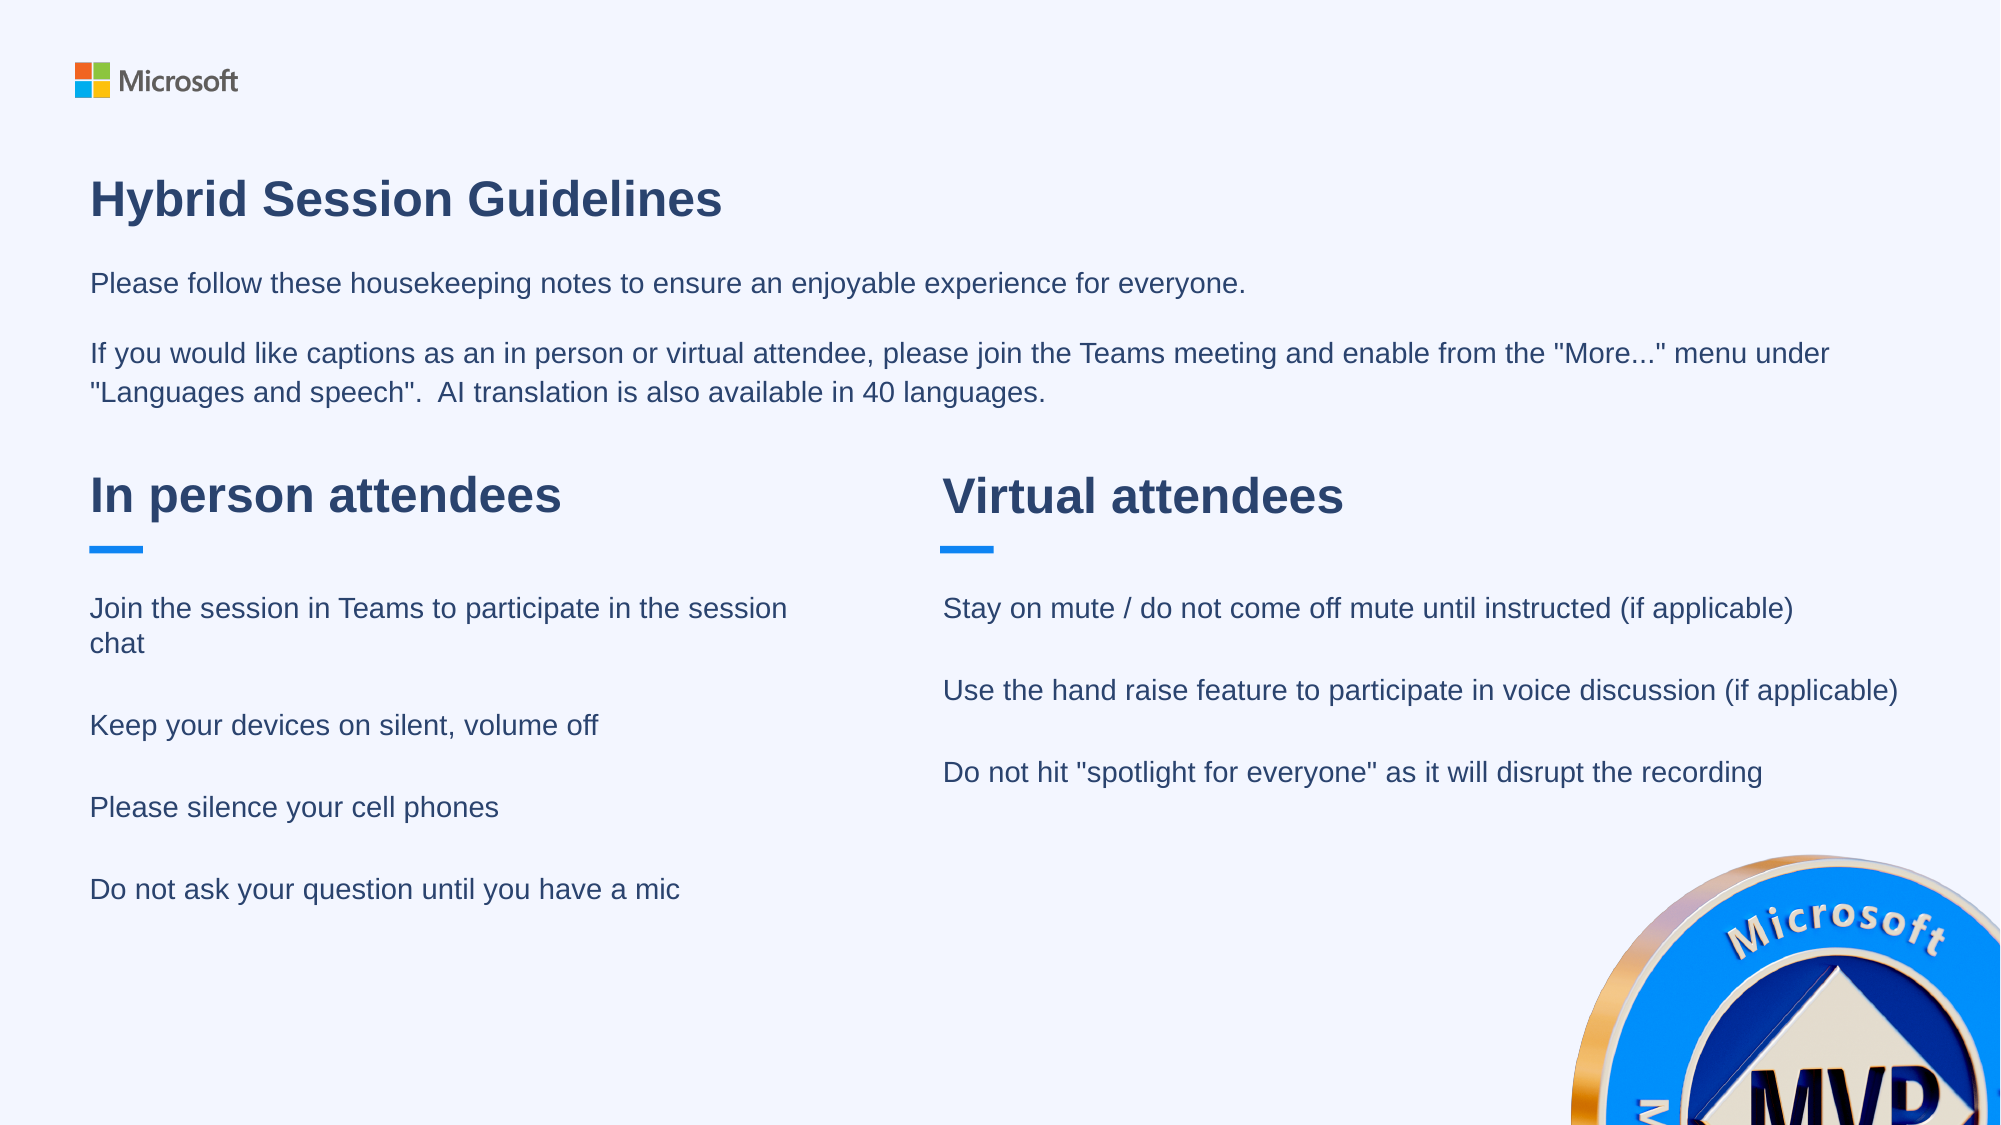

# Hybrid Session Guidelines
Please follow these housekeeping notes to ensure an enjoyable experience for everyone.

If you would like captions as an in person or virtual attendee, please join the Teams meeting and enable from the "More..." menu under "Languages and speech".  AI translation is also available in 40 languages.
In person attendees
Virtual attendees

Stay on mute / do not come off mute until instructed (if applicable)

Use the hand raise feature to participate in voice discussion (if applicable)

Do not hit "spotlight for everyone" as it will disrupt the recording
Join the session in Teams to participate in the session chat

Keep your devices on silent, volume off

Please silence your cell phones

Do not ask your question until you have a mic